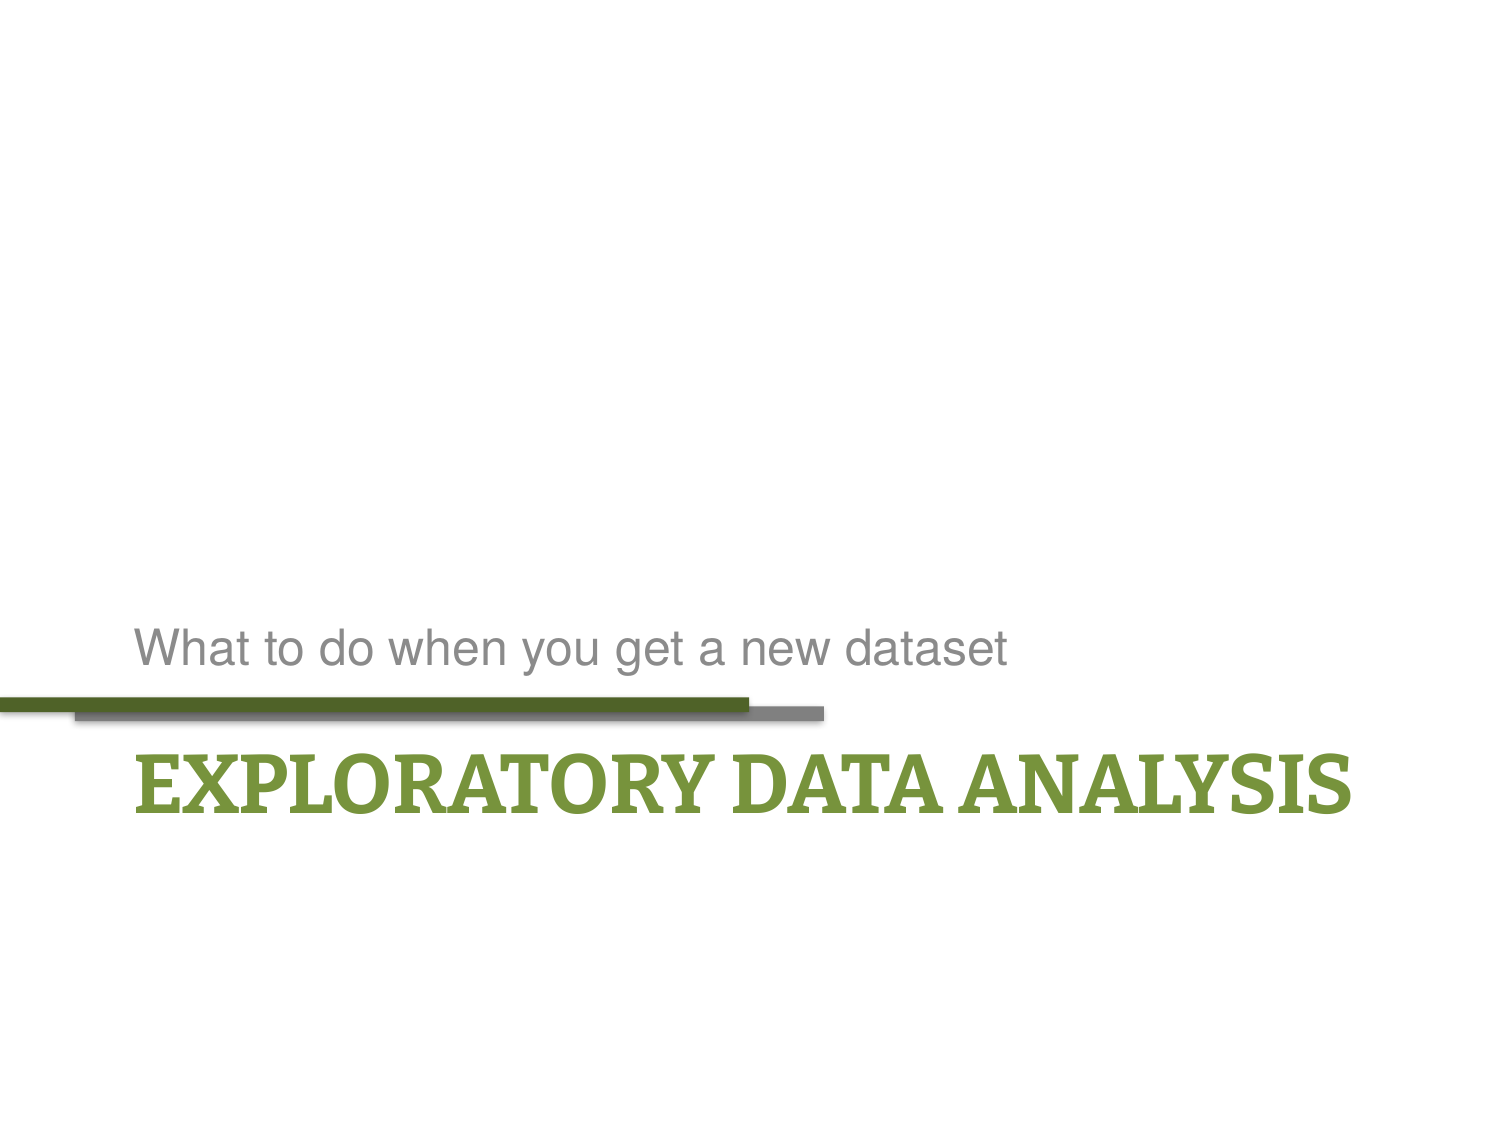

What to do when you get a new dataset

# Exploratory Data Analysis